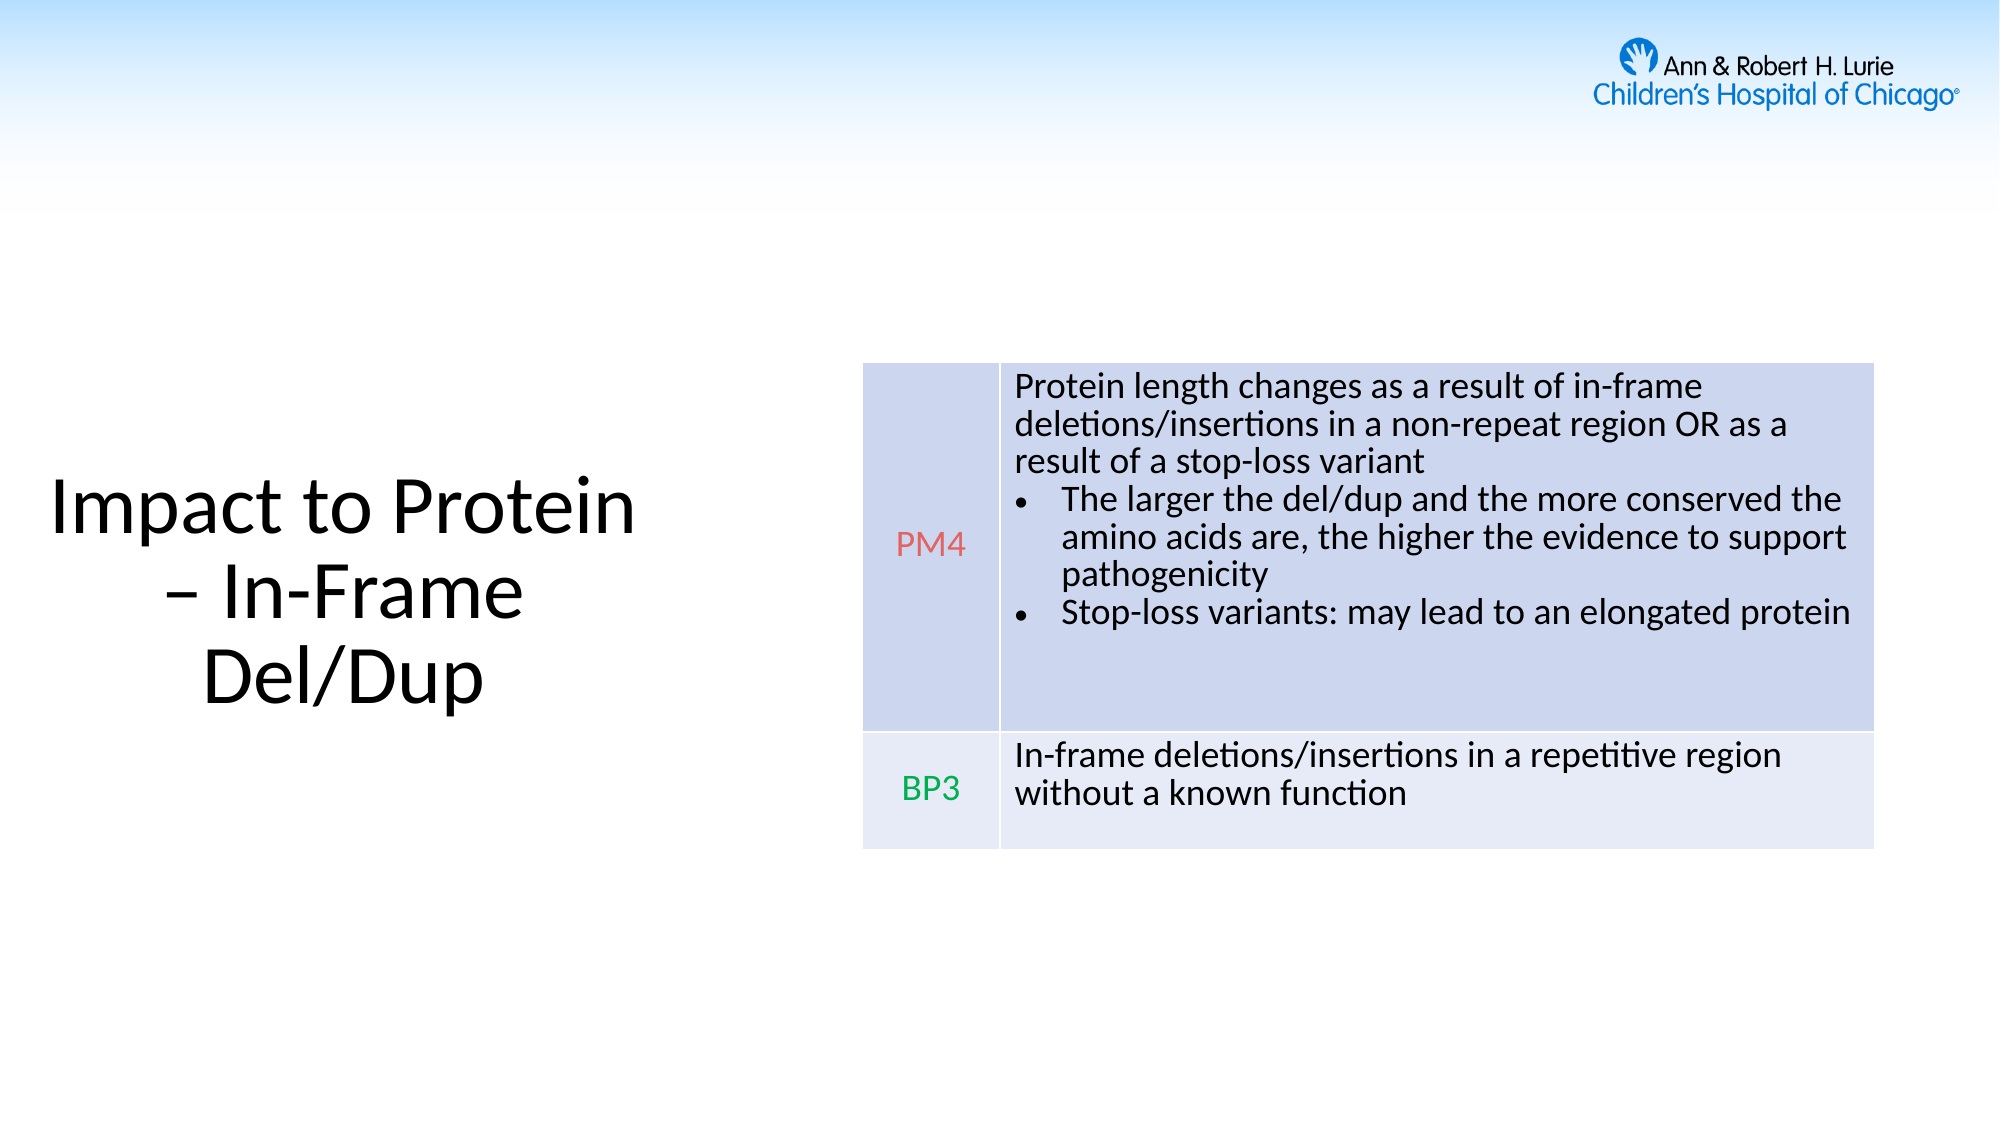

| PM4 | Protein length changes as a result of in-frame deletions/insertions in a non-repeat region OR as a result of a stop-loss variant The larger the del/dup and the more conserved the amino acids are, the higher the evidence to support pathogenicity Stop-loss variants: may lead to an elongated protein |
| --- | --- |
| BP3 | In-frame deletions/insertions in a repetitive region without a known function |
# Impact to Protein – In-Frame Del/Dup